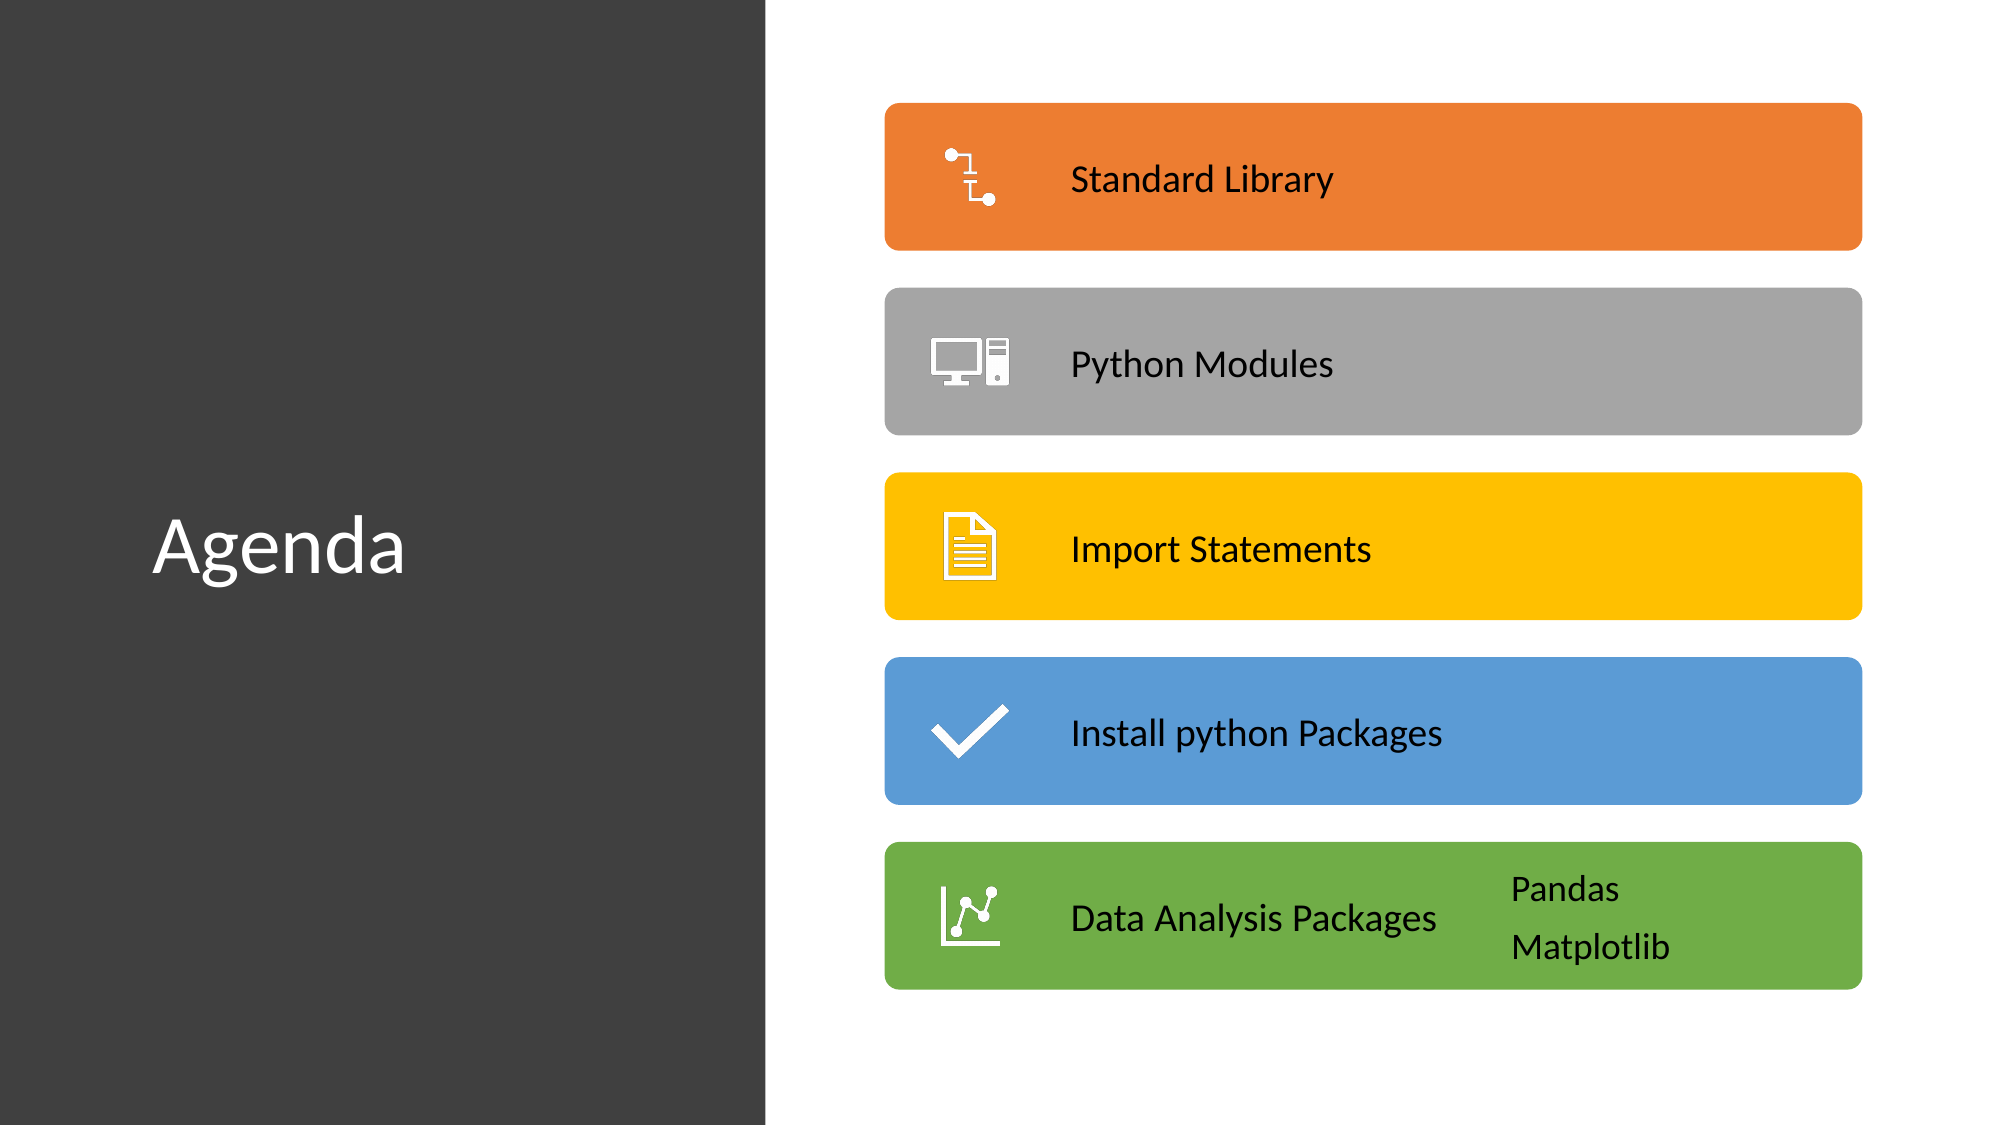

Standard Library
Python Modules
Import Statements
Install python Packages
Data Analysis Packages
Pandas
Matplotlib
# Agenda